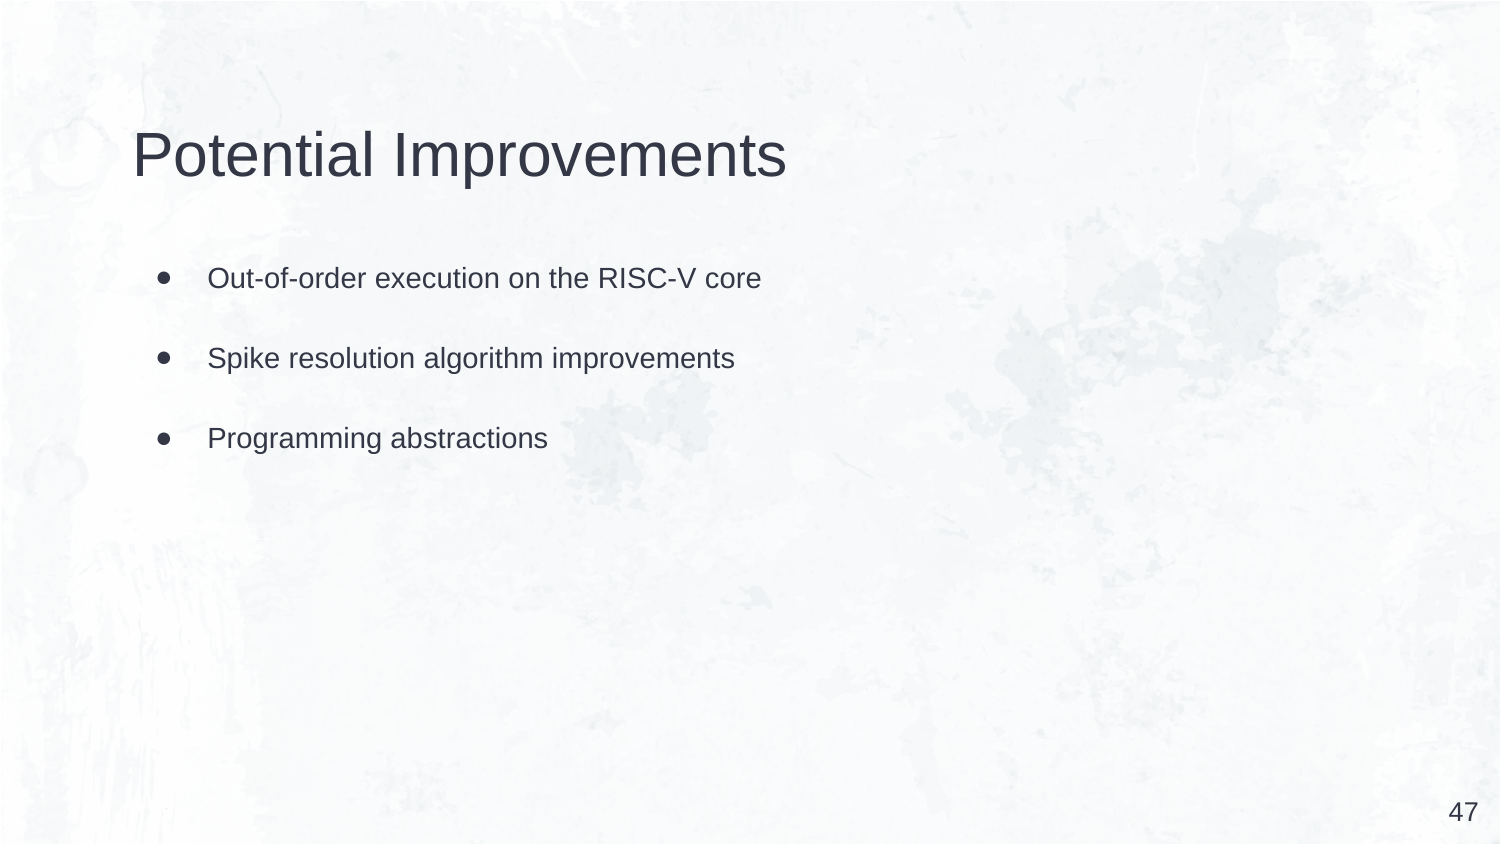

# Potential Improvements

Out-of-order execution on the RISC-V core

Spike resolution algorithm improvements

Programming abstractions

47